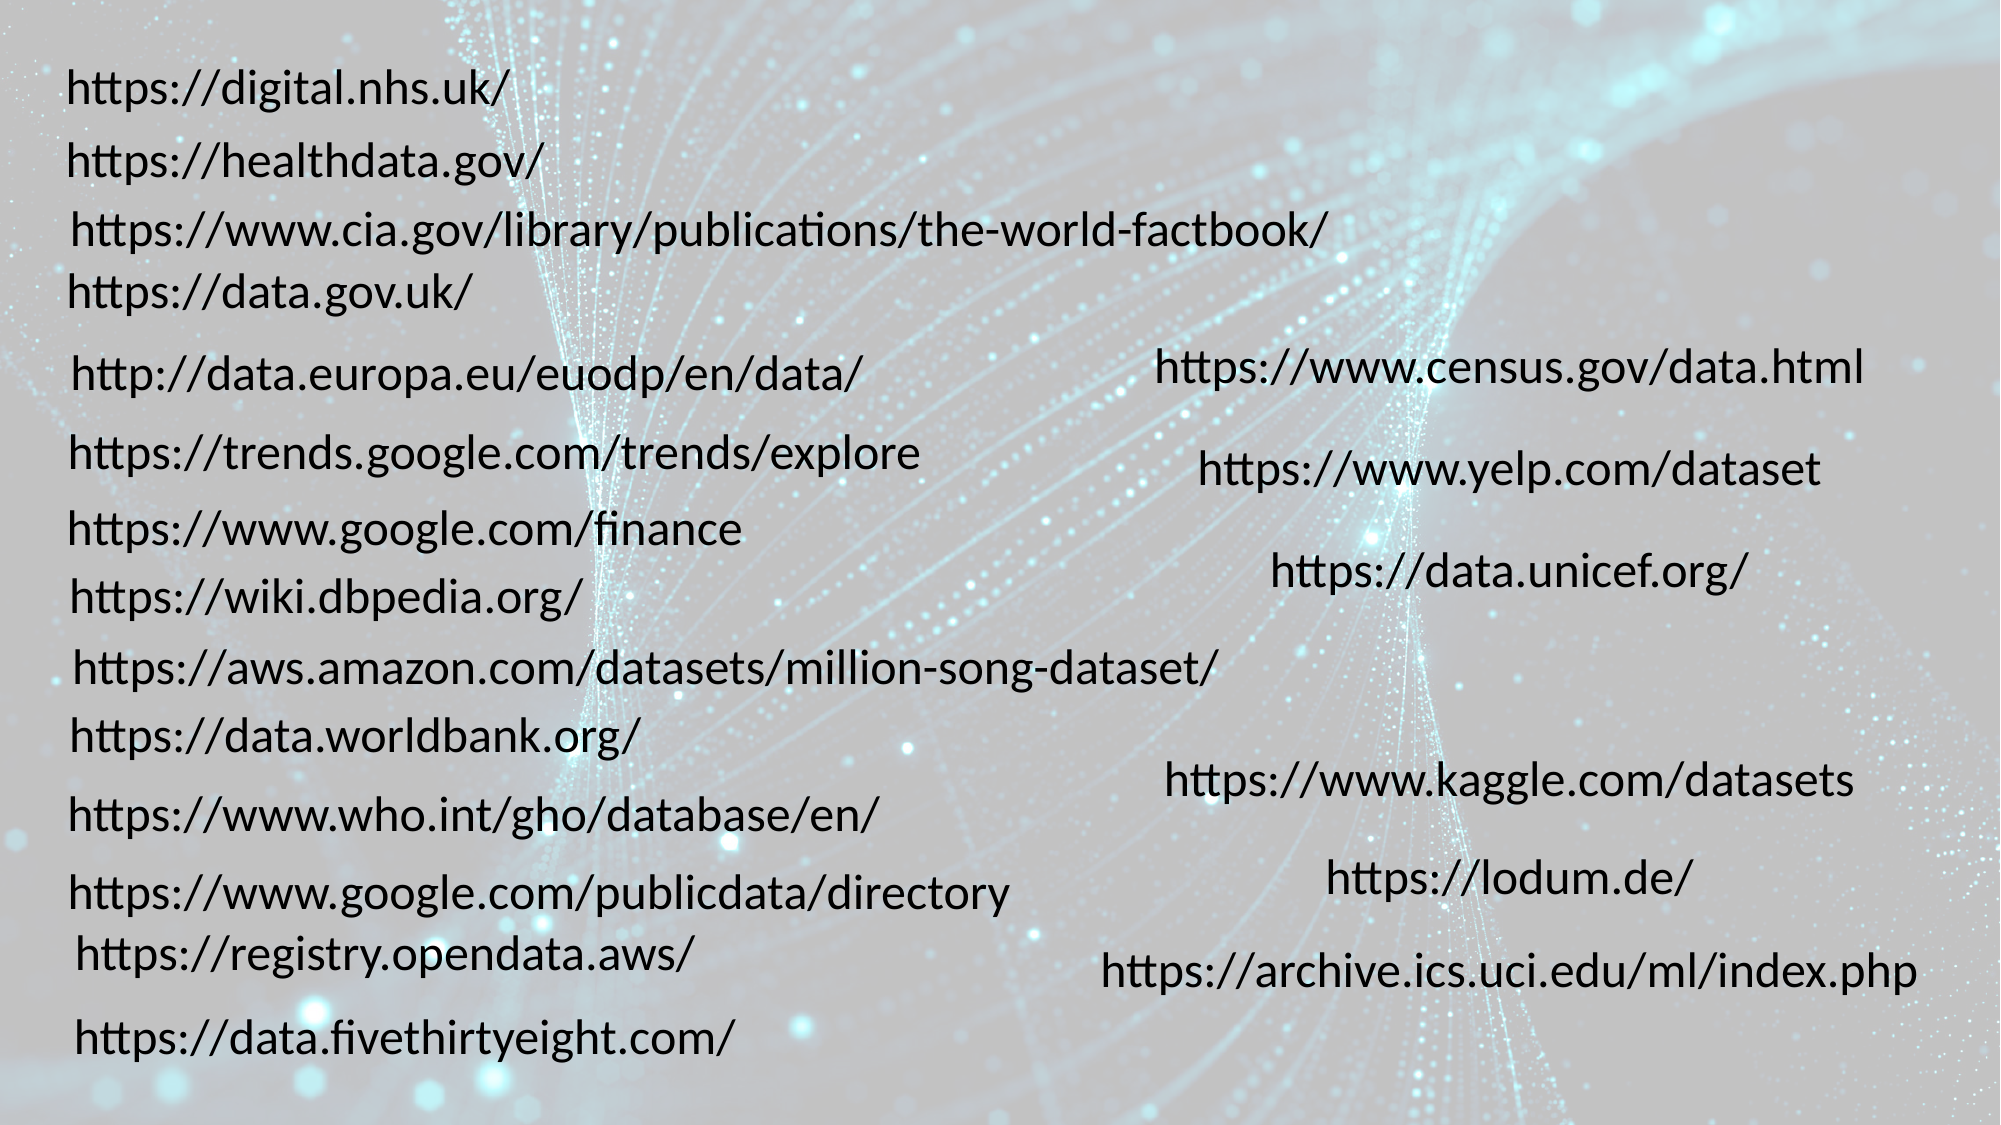

https://digital.nhs.uk/
https://healthdata.gov/
https://www.cia.gov/library/publications/the-world-factbook/
https://data.gov.uk/
https://www.census.gov/data.html
http://data.europa.eu/euodp/en/data/
https://trends.google.com/trends/explore
https://www.yelp.com/dataset
https://www.google.com/finance
https://data.unicef.org/
https://wiki.dbpedia.org/
https://aws.amazon.com/datasets/million-song-dataset/
https://data.worldbank.org/
https://www.kaggle.com/datasets
https://www.who.int/gho/database/en/
https://lodum.de/
https://www.google.com/publicdata/directory
https://registry.opendata.aws/
https://archive.ics.uci.edu/ml/index.php
https://data.fivethirtyeight.com/